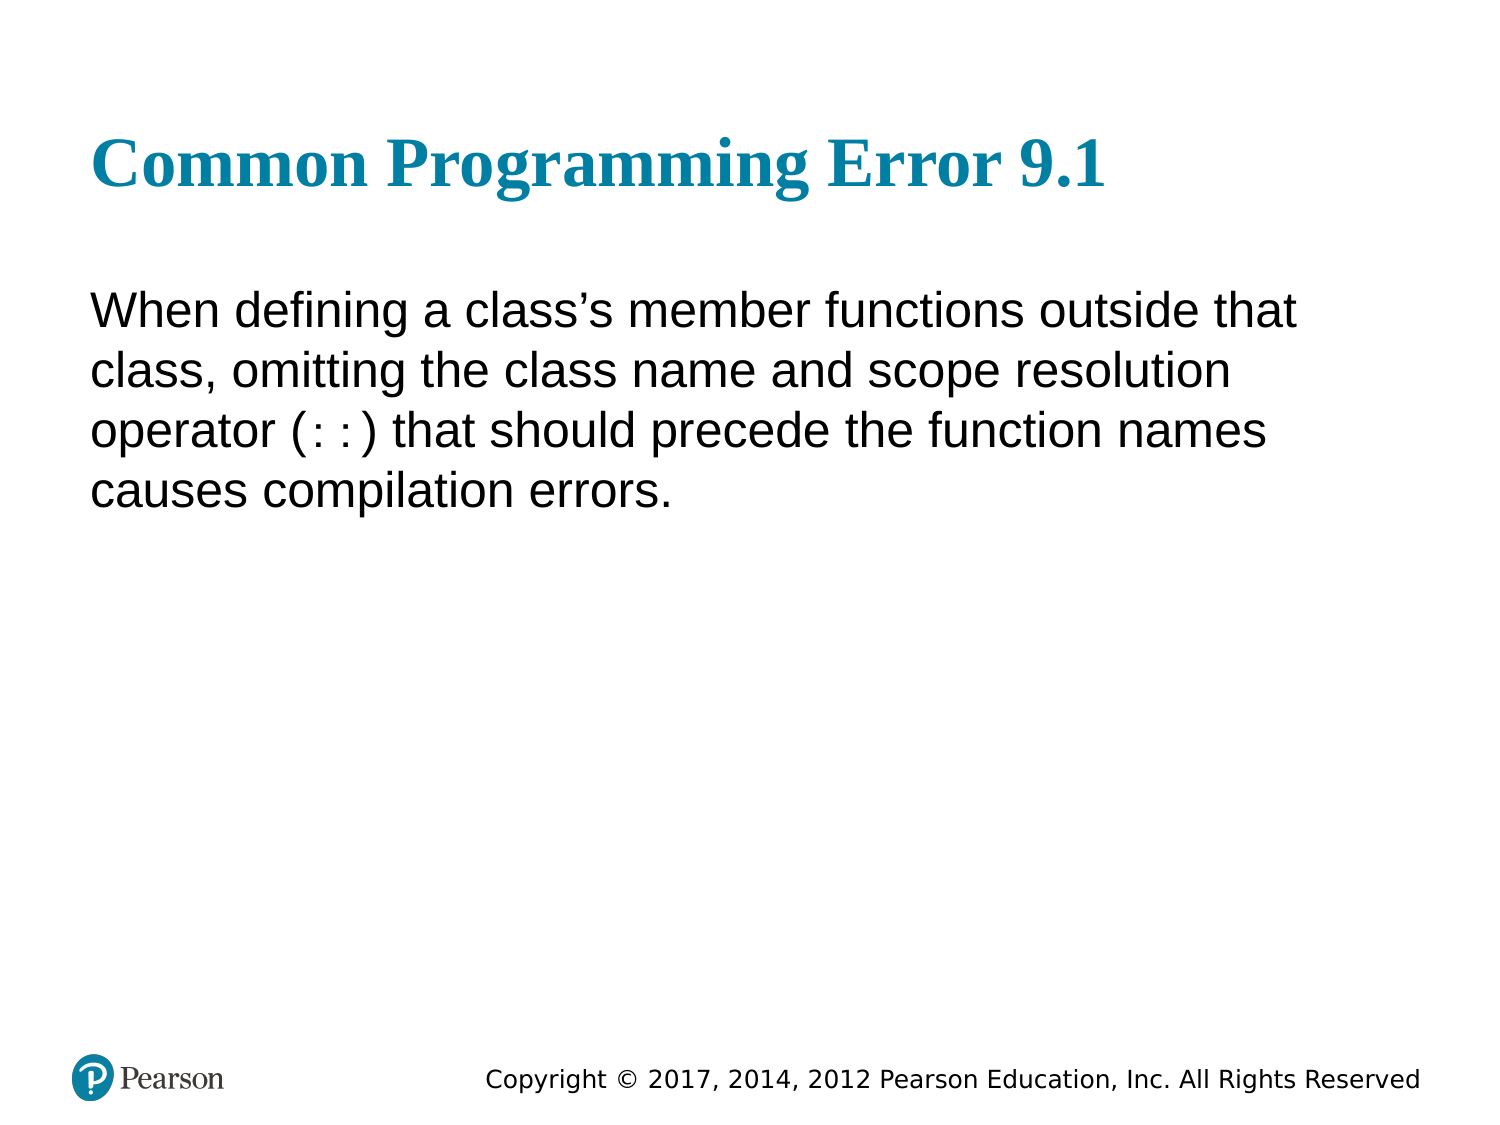

# Common Programming Error 9.1
When defining a class’s member functions outside that class, omitting the class name and scope resolution operator (::) that should precede the function names causes compilation errors.